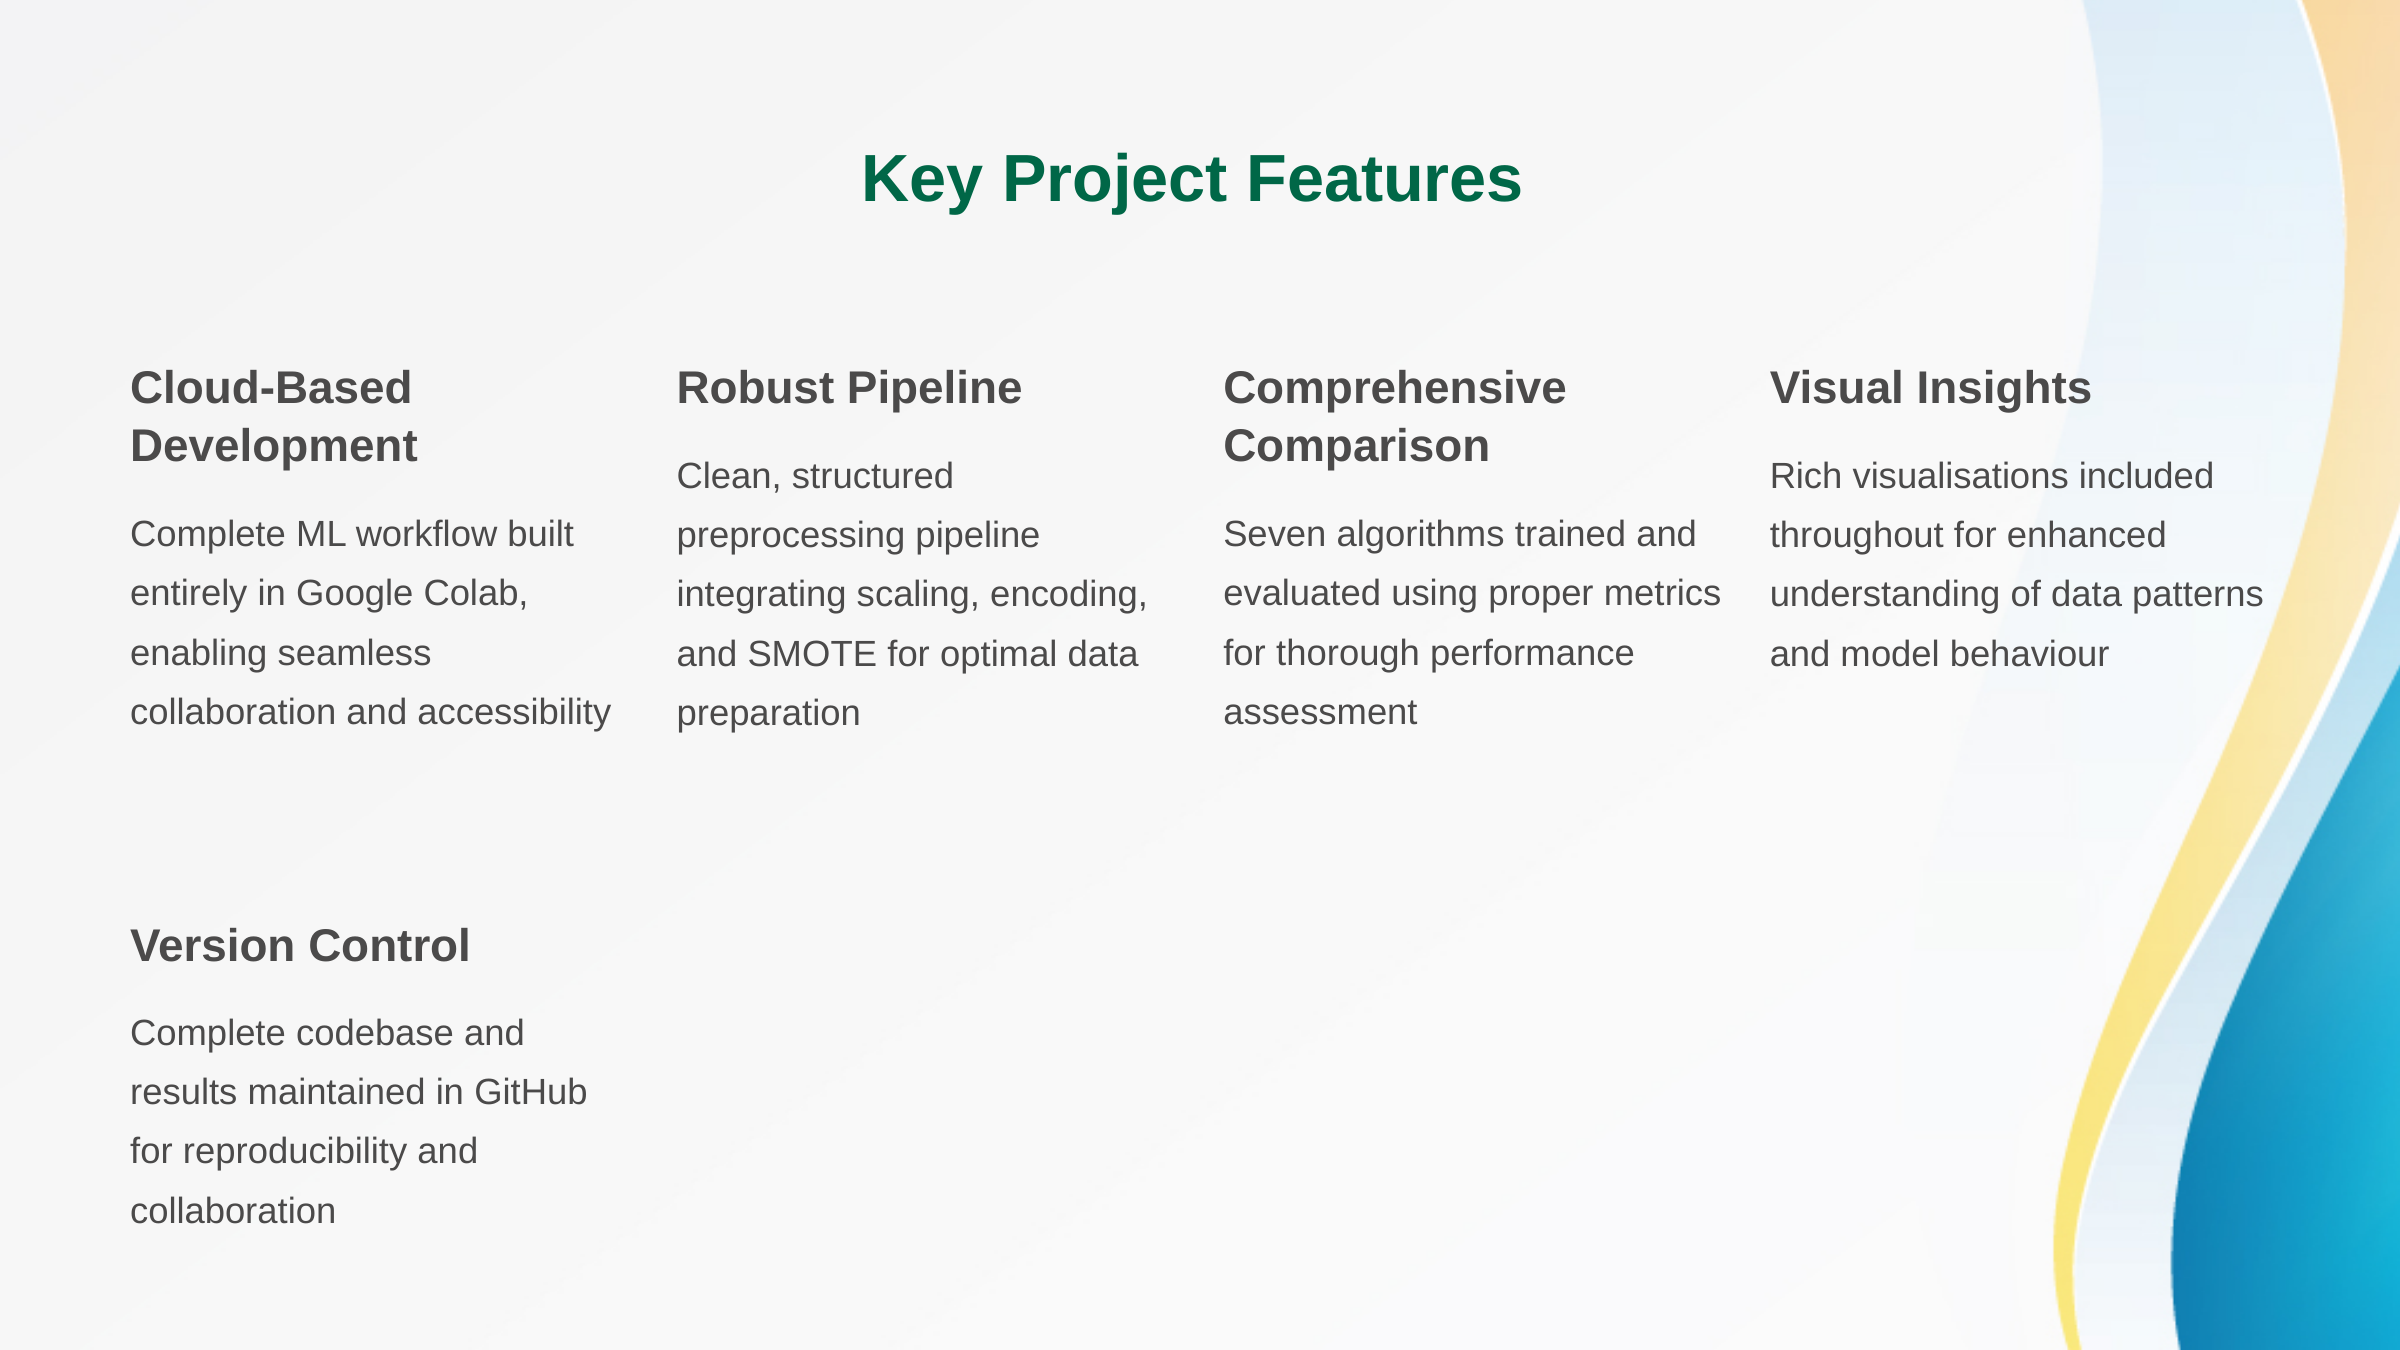

Key Project Features
Cloud-Based Development
Robust Pipeline
Comprehensive Comparison
Visual Insights
Clean, structured preprocessing pipeline integrating scaling, encoding, and SMOTE for optimal data preparation
Rich visualisations included throughout for enhanced understanding of data patterns and model behaviour
Complete ML workflow built entirely in Google Colab, enabling seamless collaboration and accessibility
Seven algorithms trained and evaluated using proper metrics for thorough performance assessment
Version Control
Complete codebase and results maintained in GitHub for reproducibility and collaboration